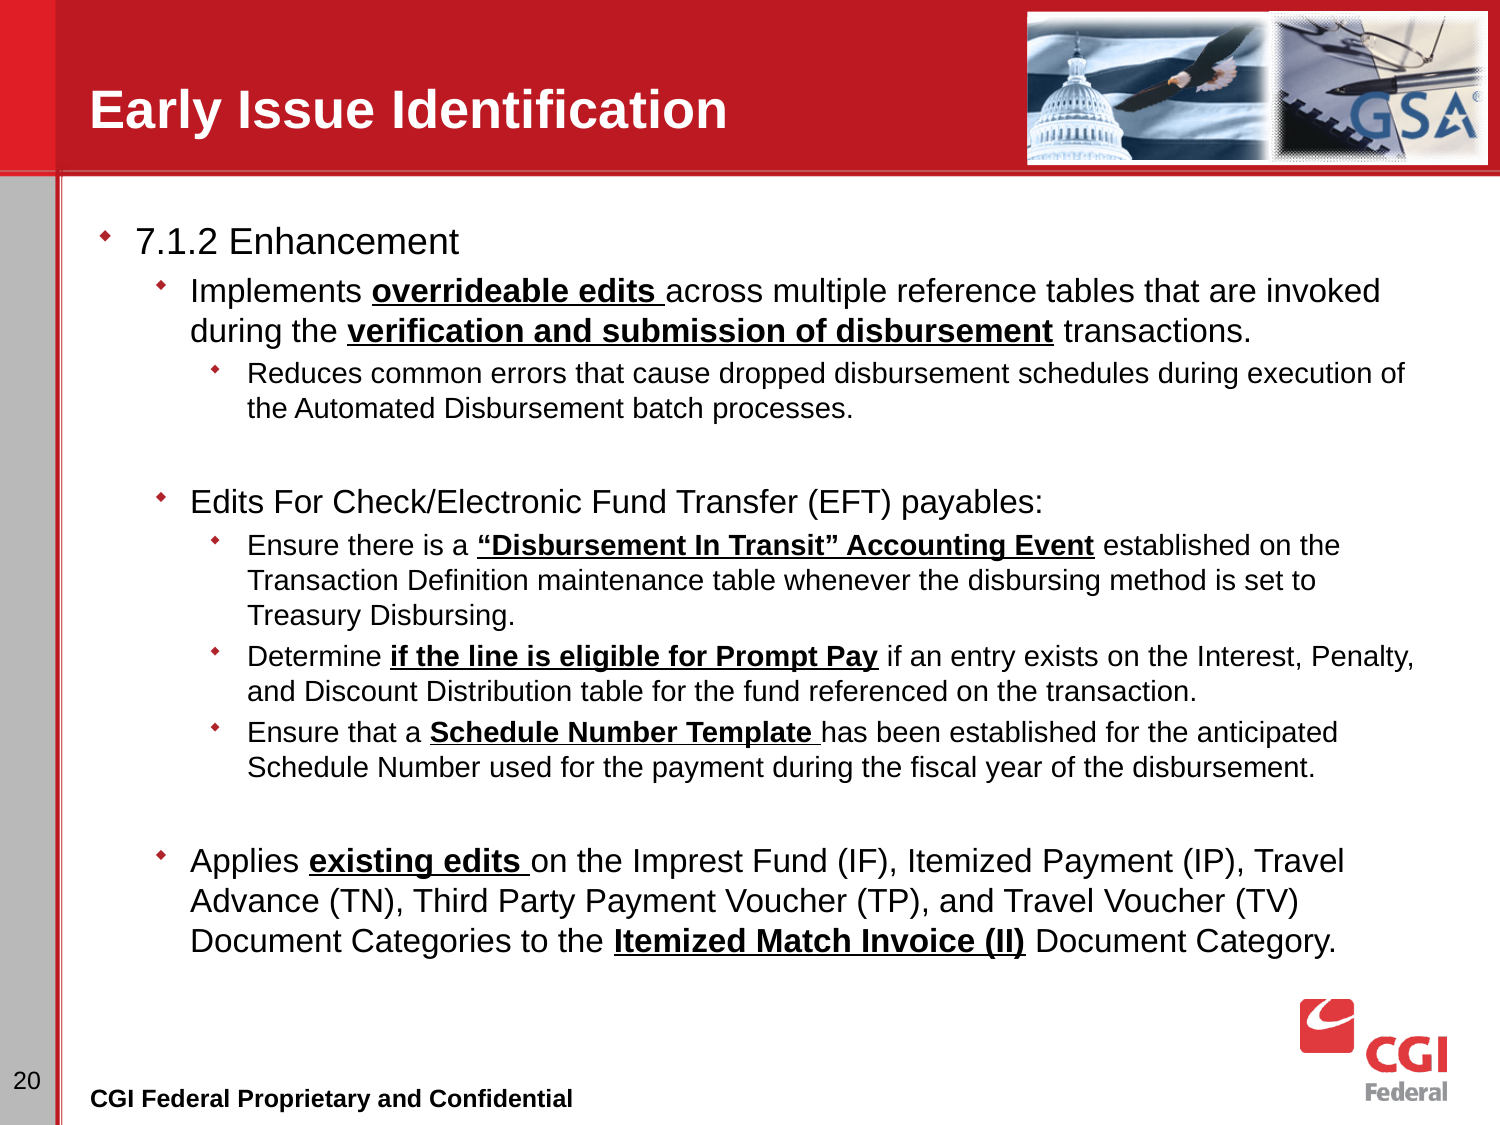

# Early Issue Identification
7.1.2 Enhancement
Implements overrideable edits across multiple reference tables that are invoked during the verification and submission of disbursement transactions.
Reduces common errors that cause dropped disbursement schedules during execution of the Automated Disbursement batch processes.

Edits For Check/Electronic Fund Transfer (EFT) payables:
Ensure there is a “Disbursement In Transit” Accounting Event established on the Transaction Definition maintenance table whenever the disbursing method is set to Treasury Disbursing.
Determine if the line is eligible for Prompt Pay if an entry exists on the Interest, Penalty, and Discount Distribution table for the fund referenced on the transaction.
Ensure that a Schedule Number Template has been established for the anticipated Schedule Number used for the payment during the fiscal year of the disbursement.

Applies existing edits on the Imprest Fund (IF), Itemized Payment (IP), Travel Advance (TN), Third Party Payment Voucher (TP), and Travel Voucher (TV) Document Categories to the Itemized Match Invoice (II) Document Category.
20
CGI Federal Proprietary and Confidential